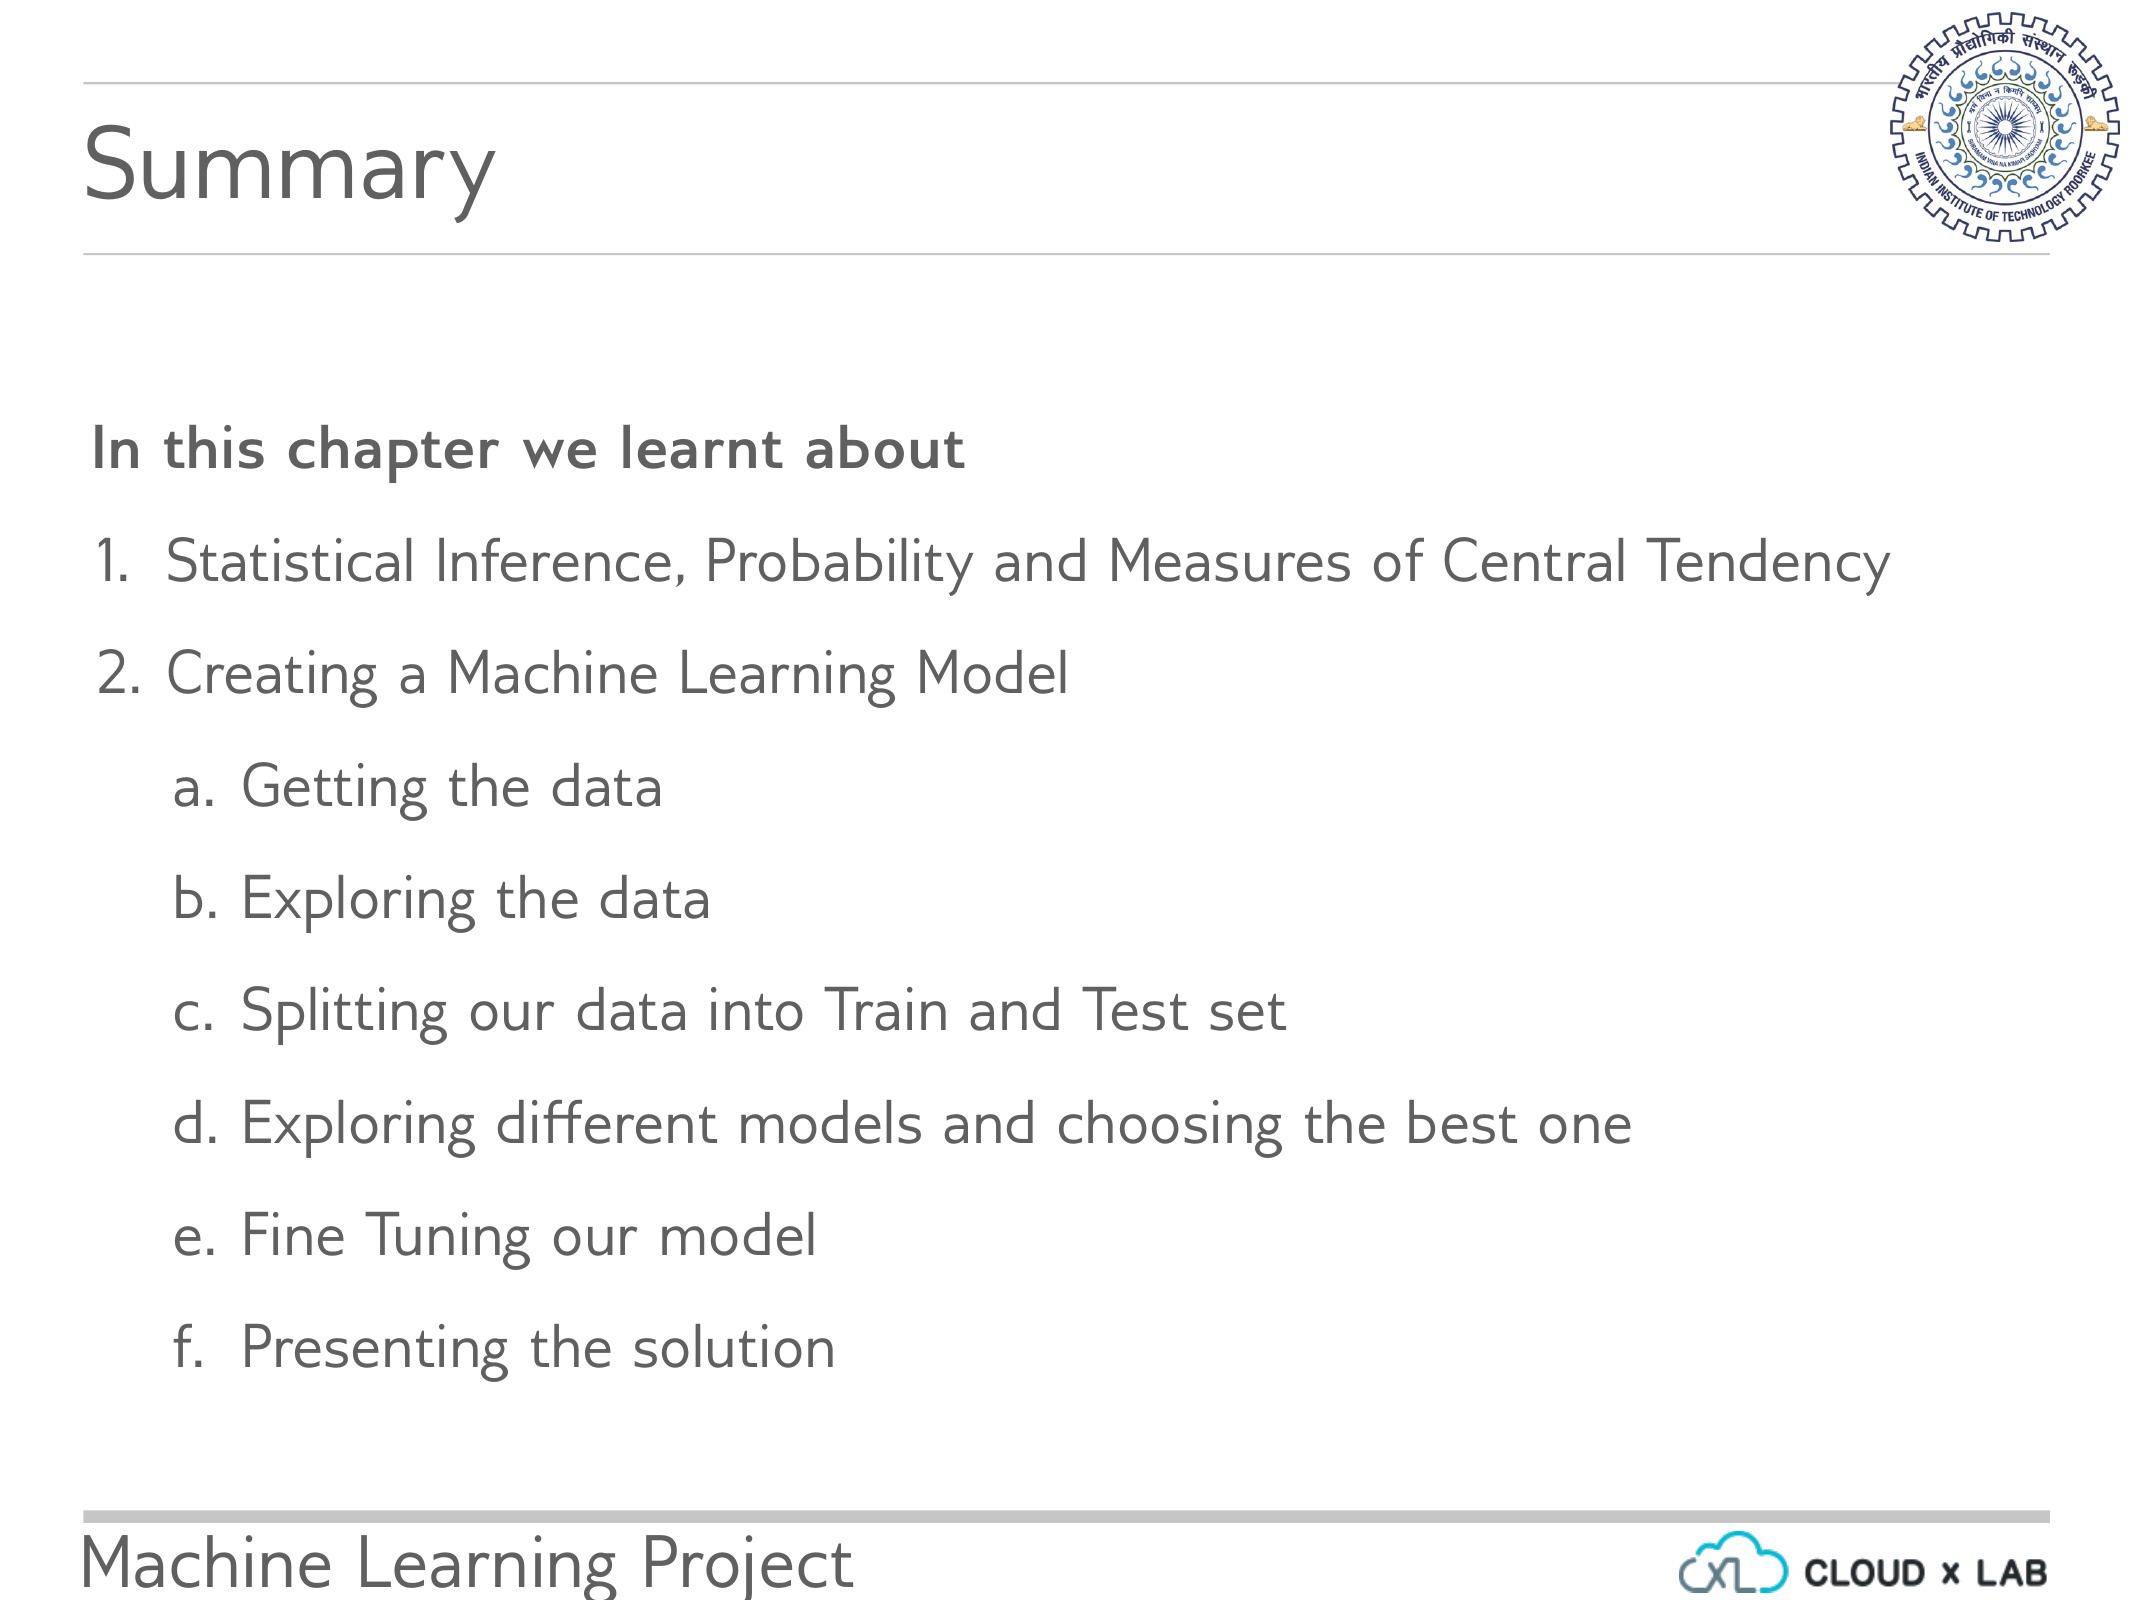

Summary
In this chapter we learnt about
Statistical Inference, Probability and Measures of Central Tendency
Creating a Machine Learning Model
Getting the data
Exploring the data
Splitting our data into Train and Test set
Exploring different models and choosing the best one
Fine Tuning our model
Presenting the solution